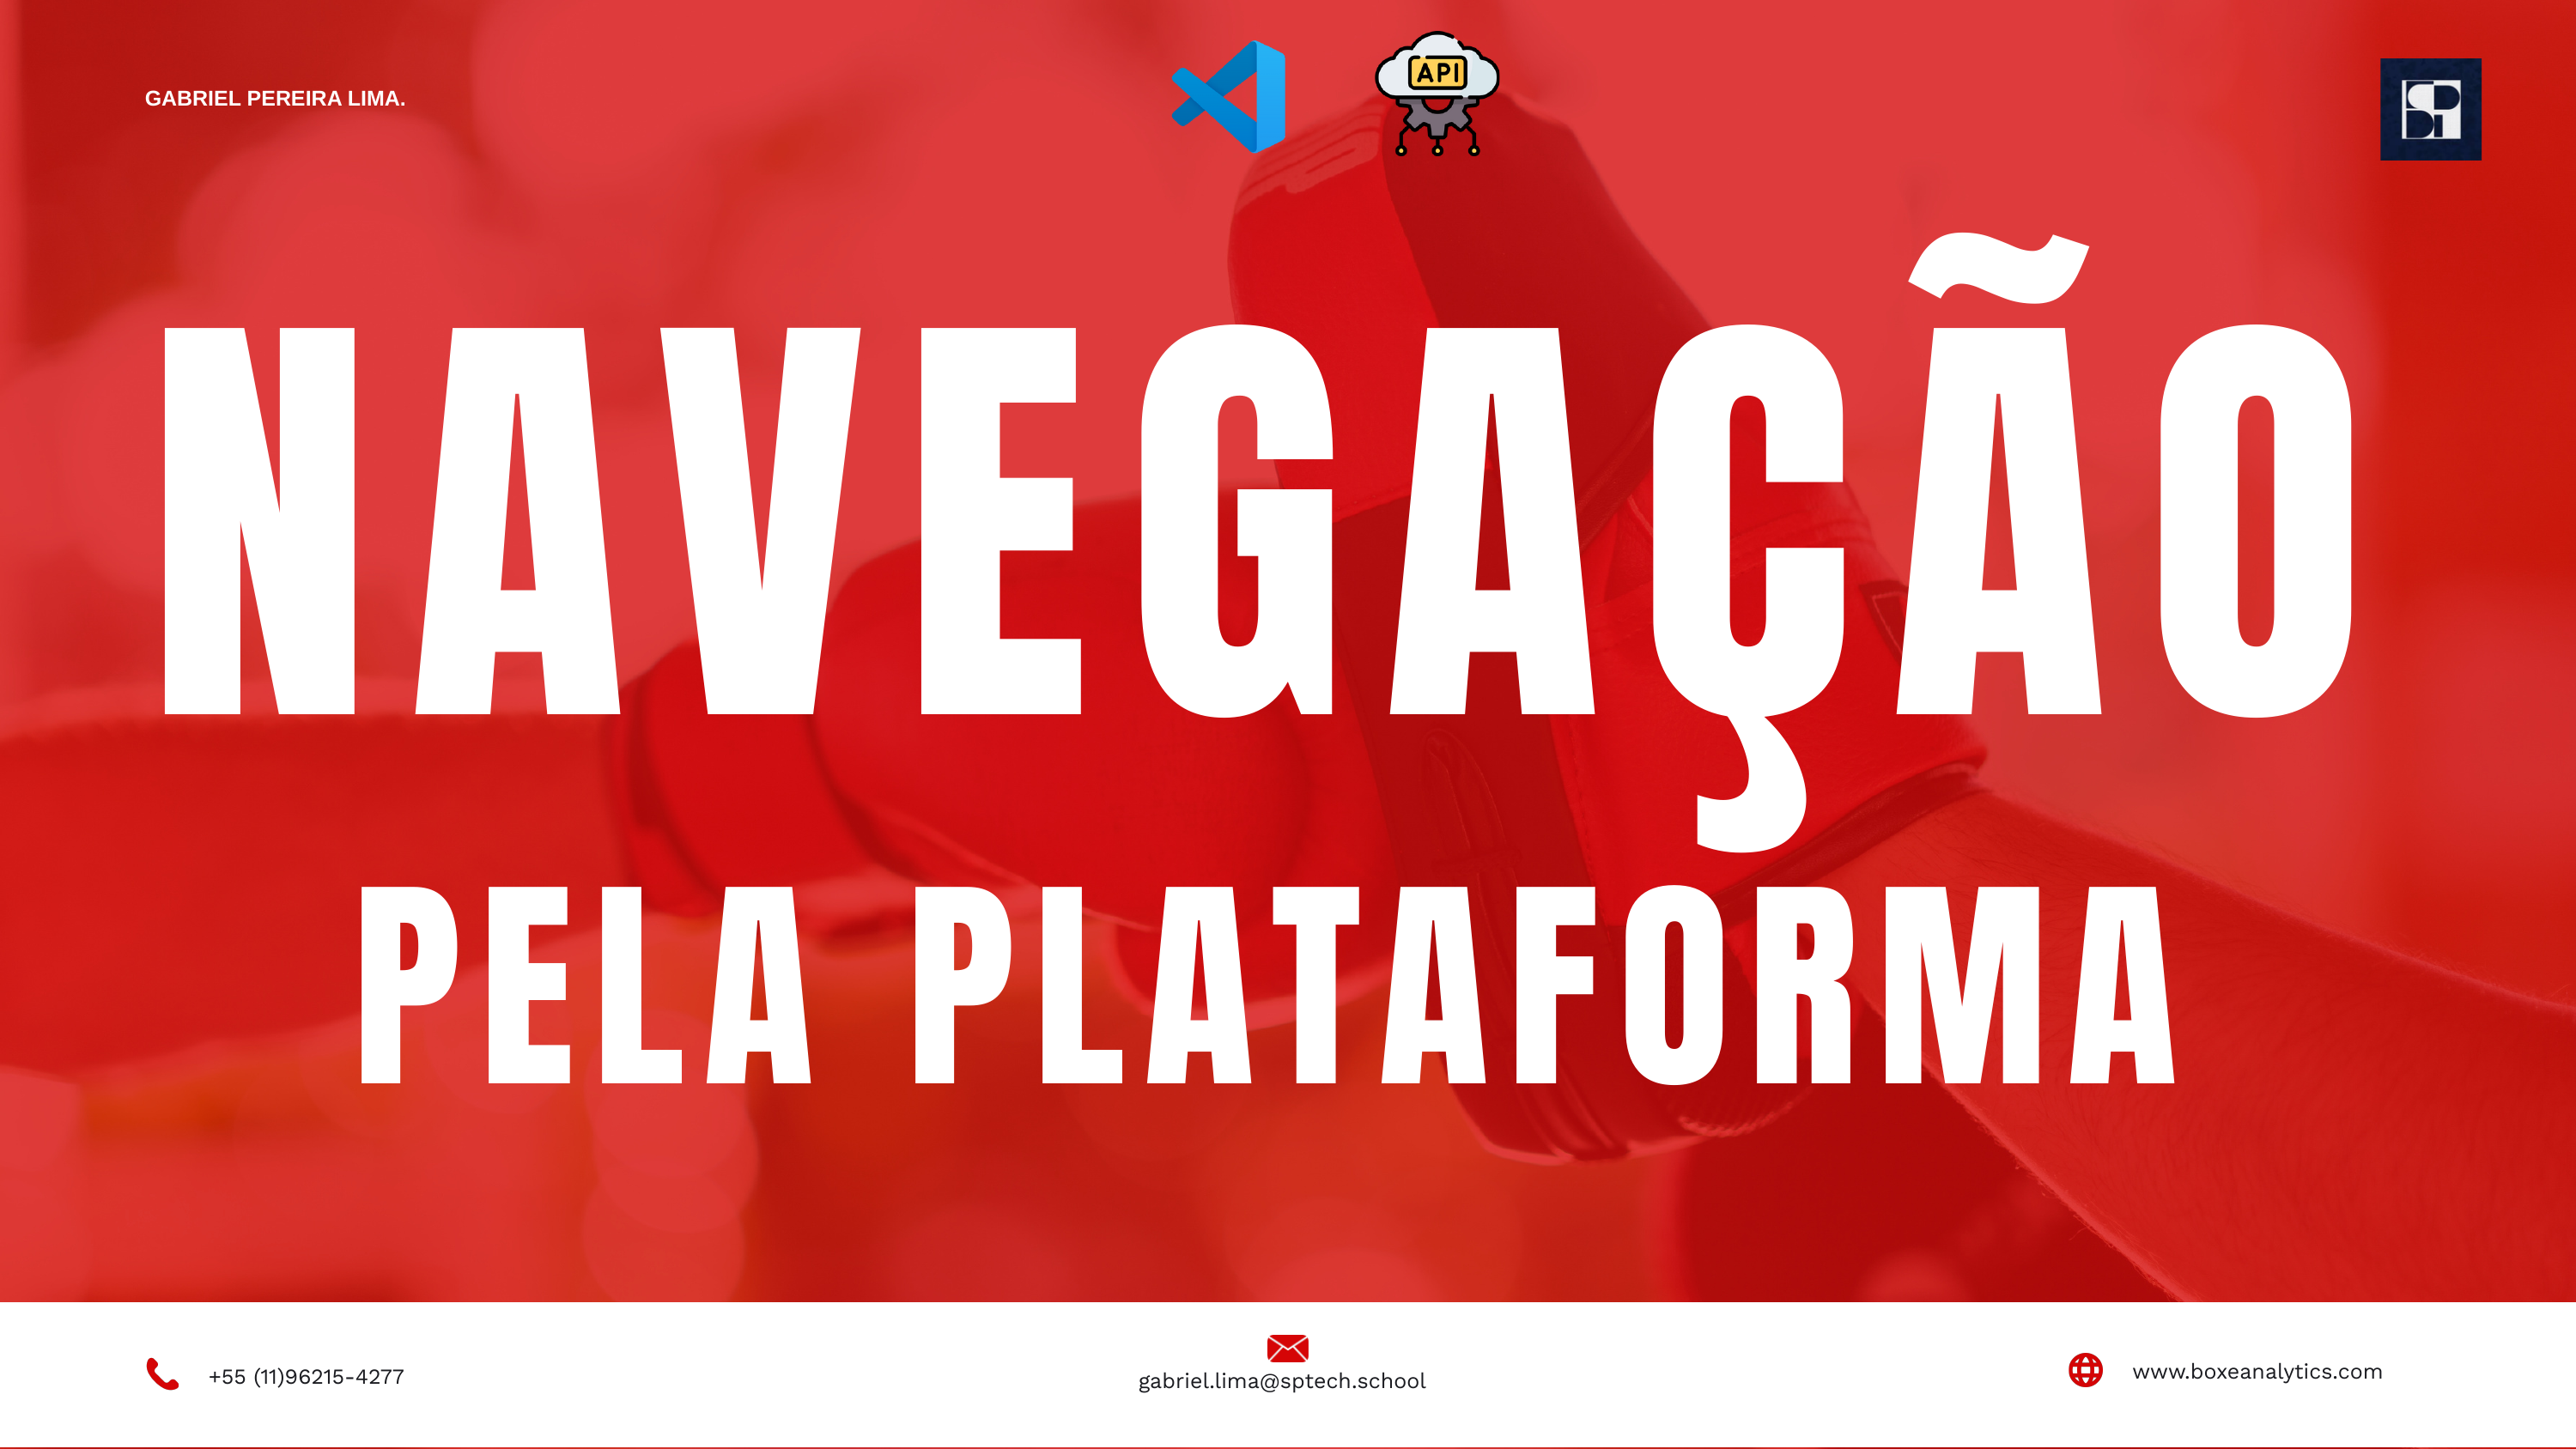

GABRIEL PEREIRA LIMA.
NAVEGAÇÃO
PELA PLATAFORMA

www.boxeanalytics.com

+55 (11)96215-4277
gabriel.lima@sptech.school